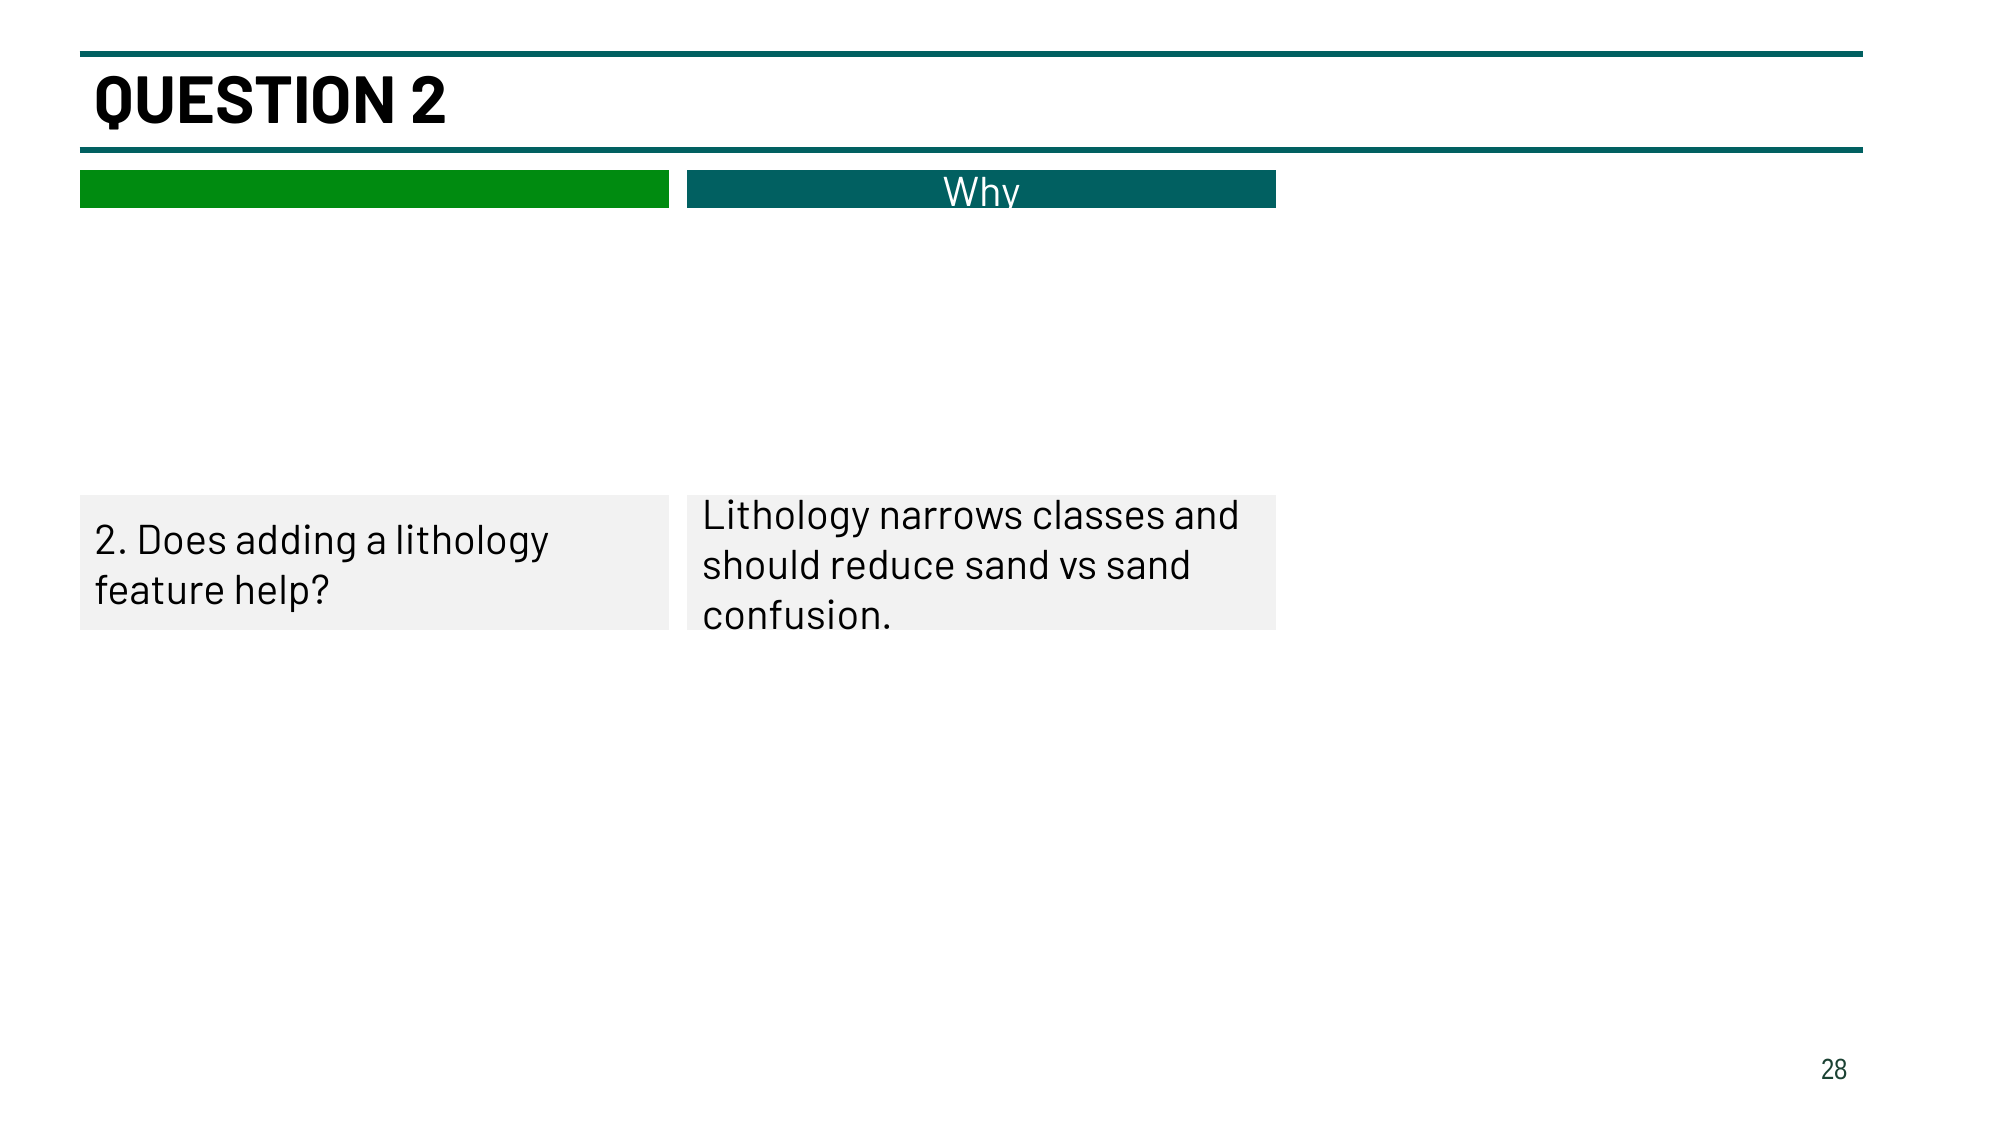

# question 2
Why

Lithology narrows classes and should reduce sand vs sand confusion.
2. Does adding a lithology feature help?
28